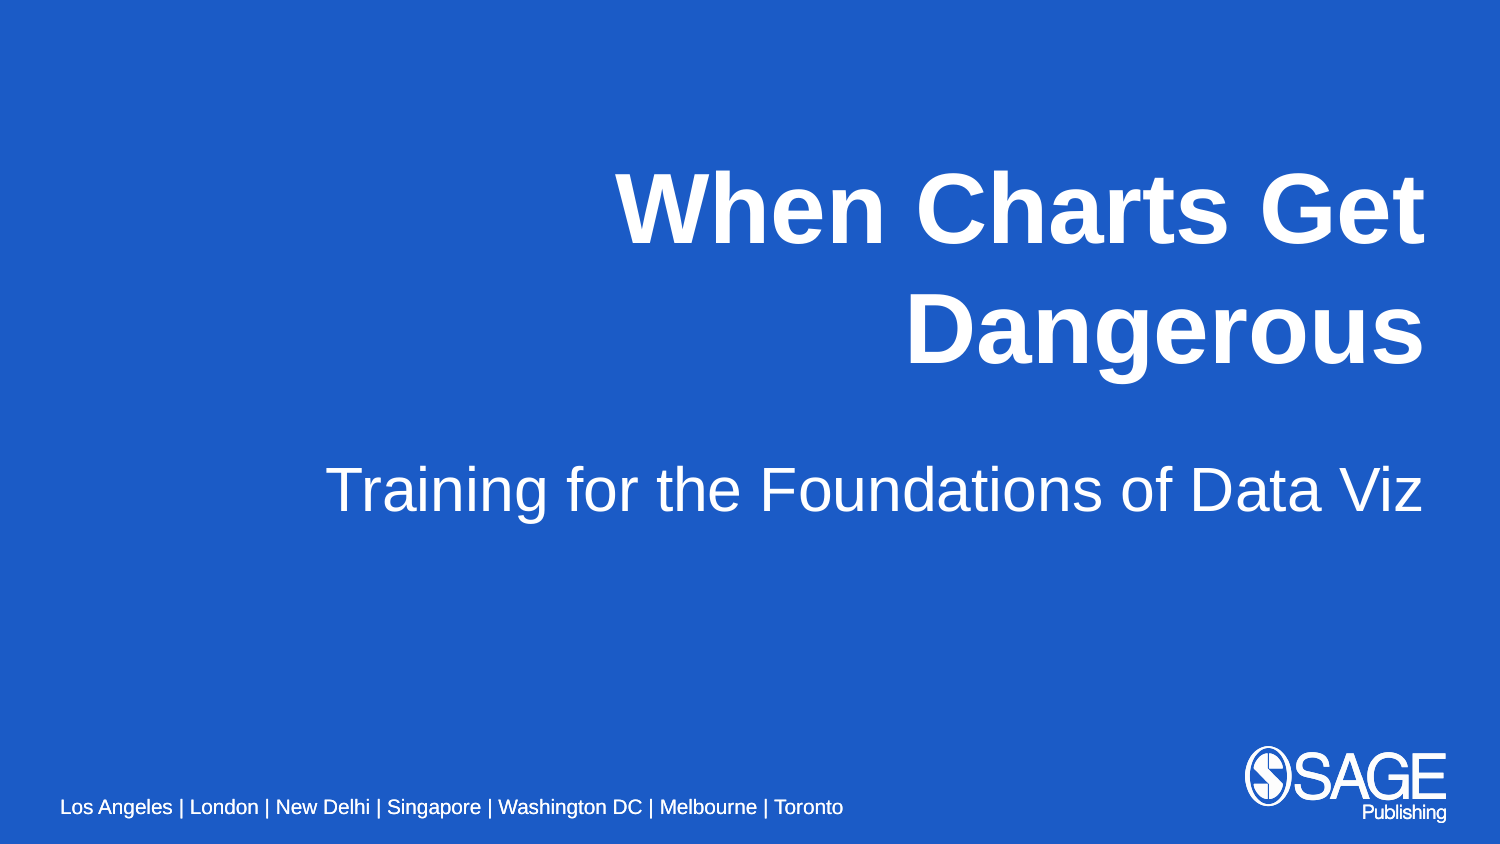

When Charts Get Dangerous
Training for the Foundations of Data Viz